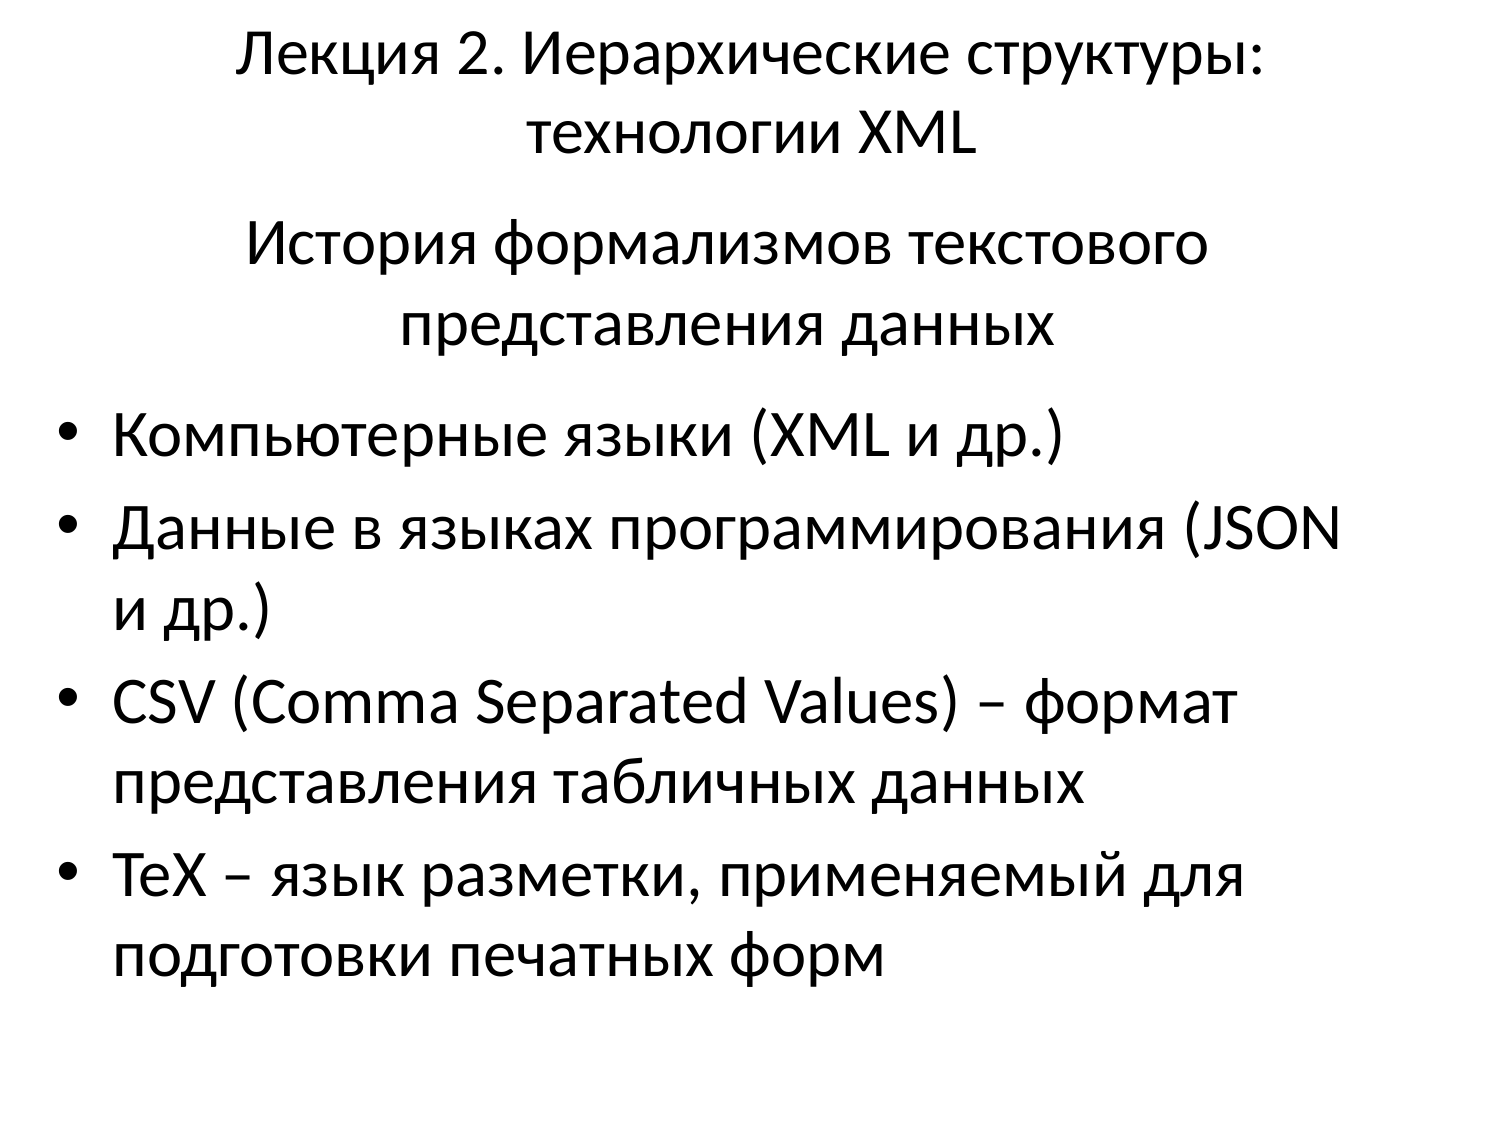

Лекция 2. Иерархические структуры: технологии XML
# История формализмов текстового представления данных
Компьютерные языки (XML и др.)
Данные в языках программирования (JSON и др.)
CSV (Comma Separated Values) – формат представления табличных данных
TeX – язык разметки, применяемый для подготовки печатных форм